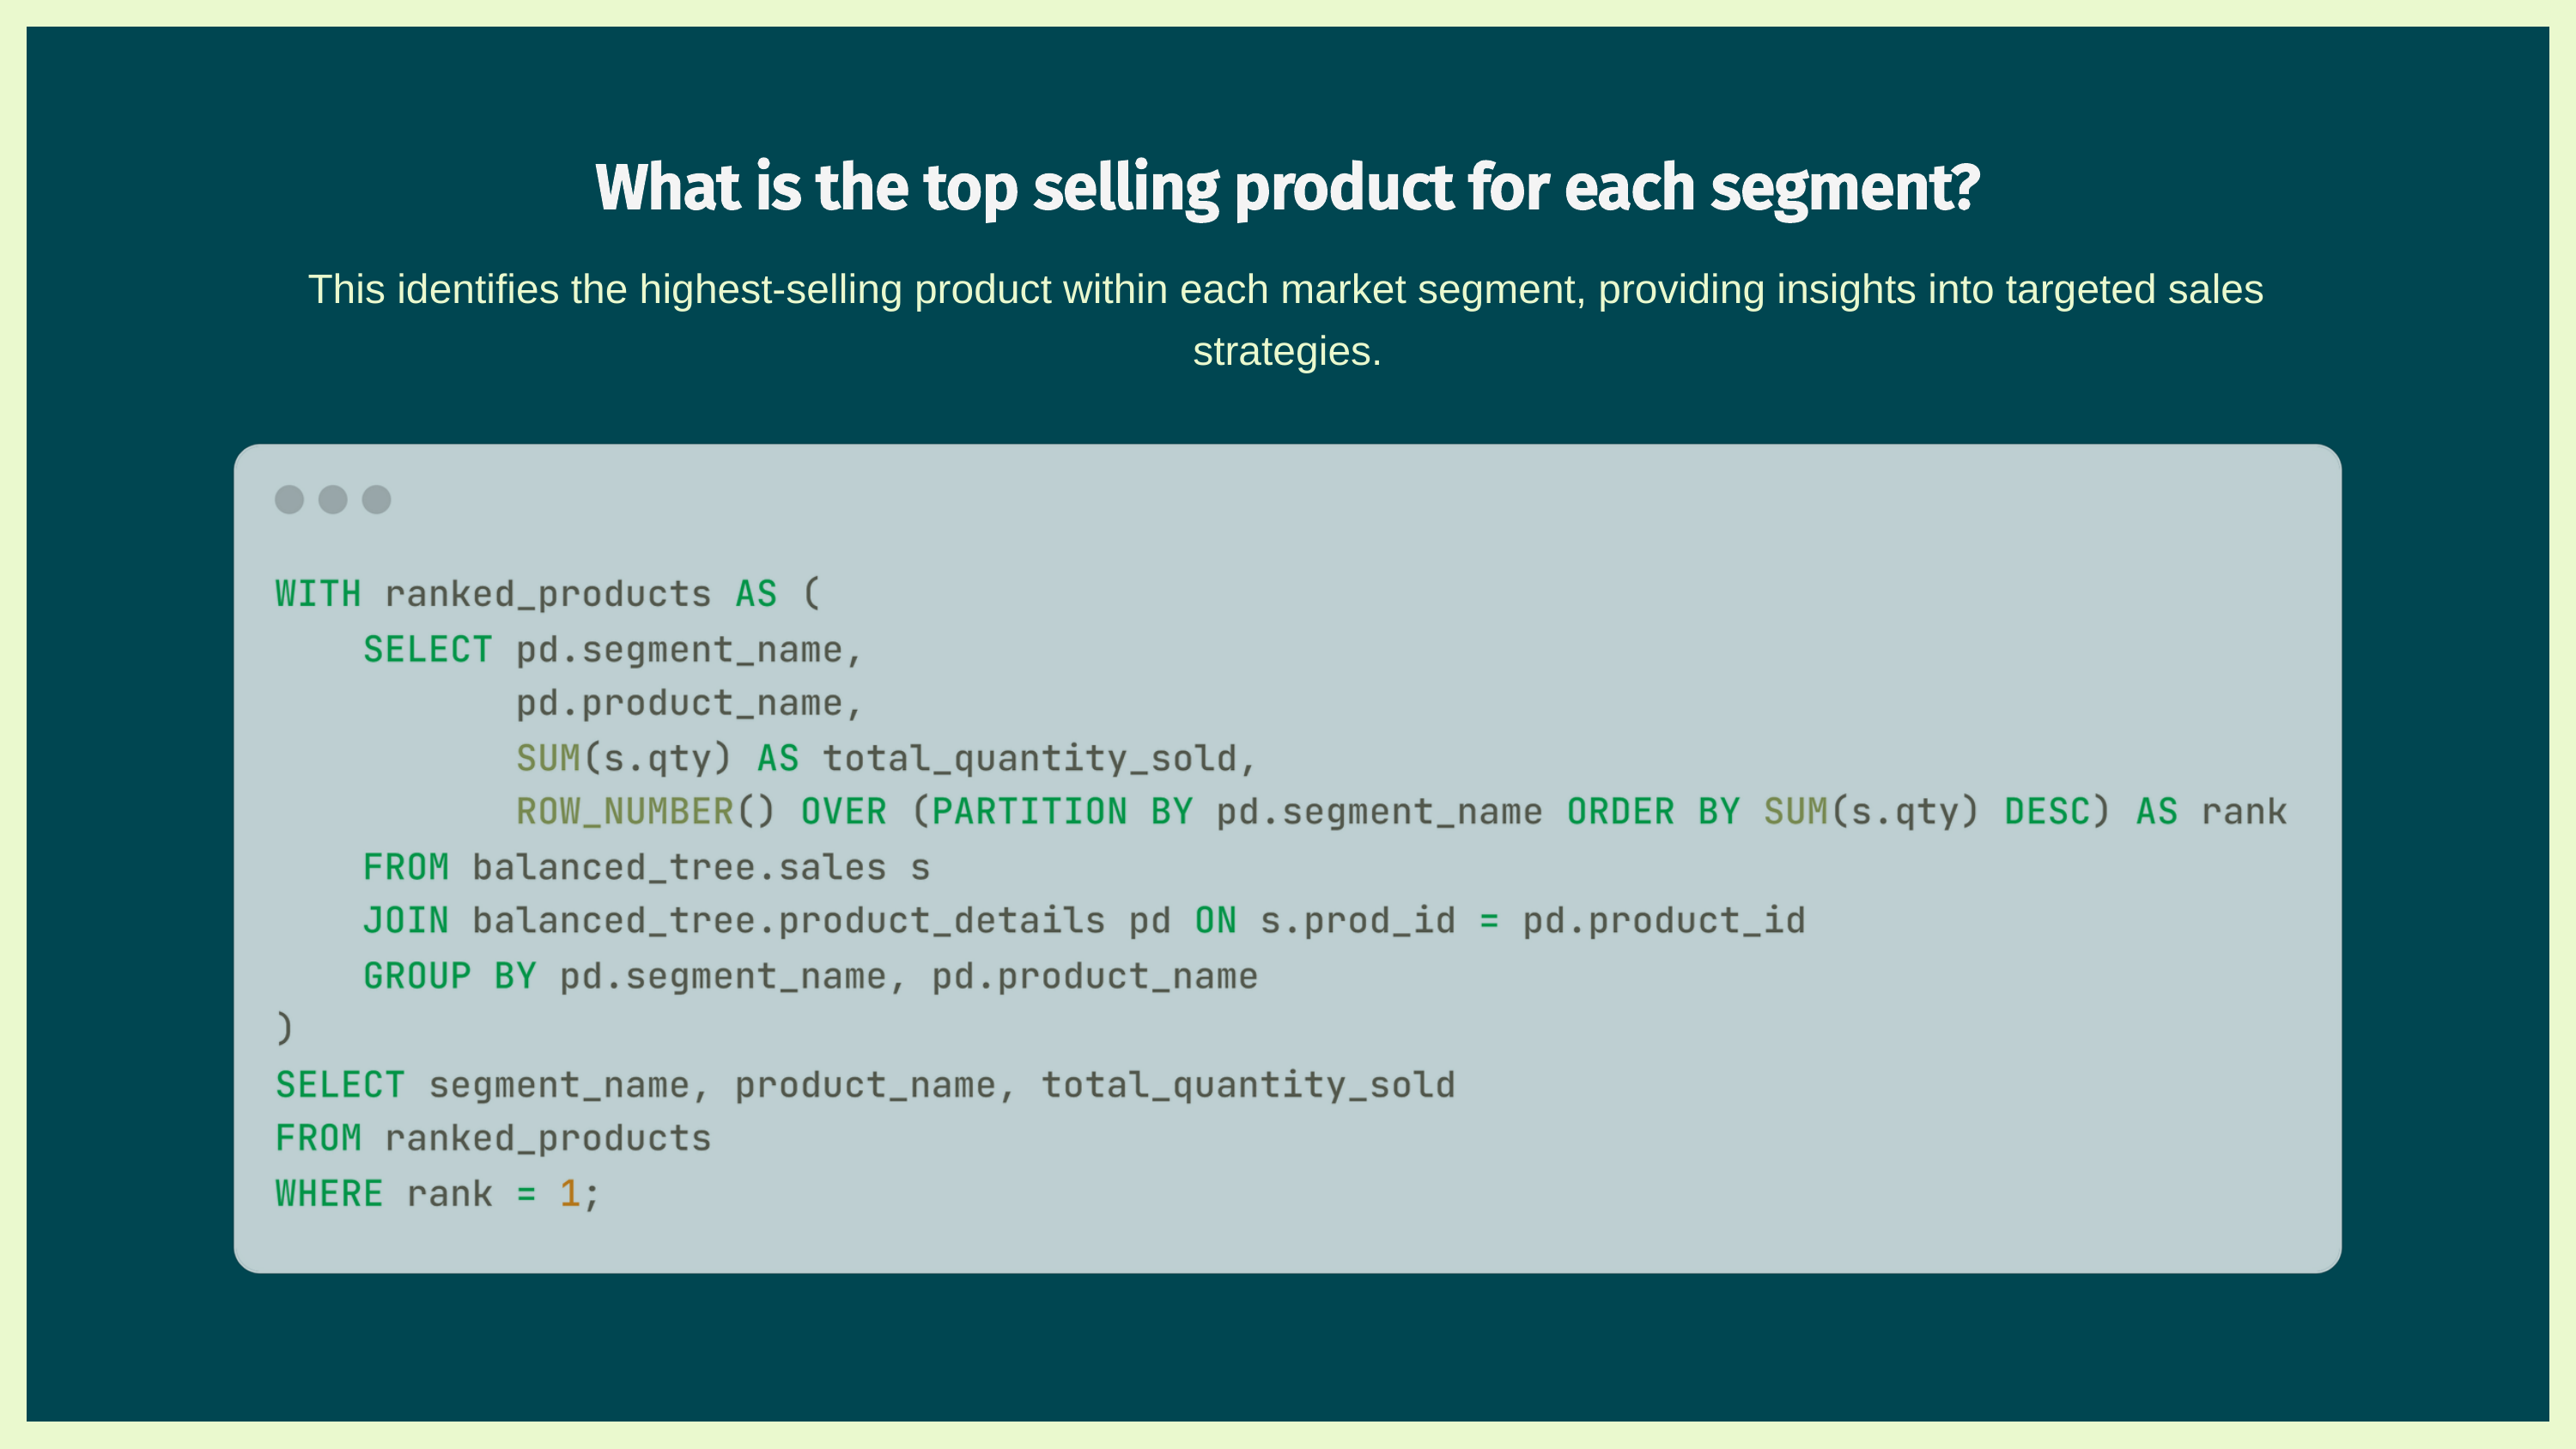

What is the top selling product for each segment?
This identifies the highest-selling product within each market segment, providing insights into targeted sales strategies.